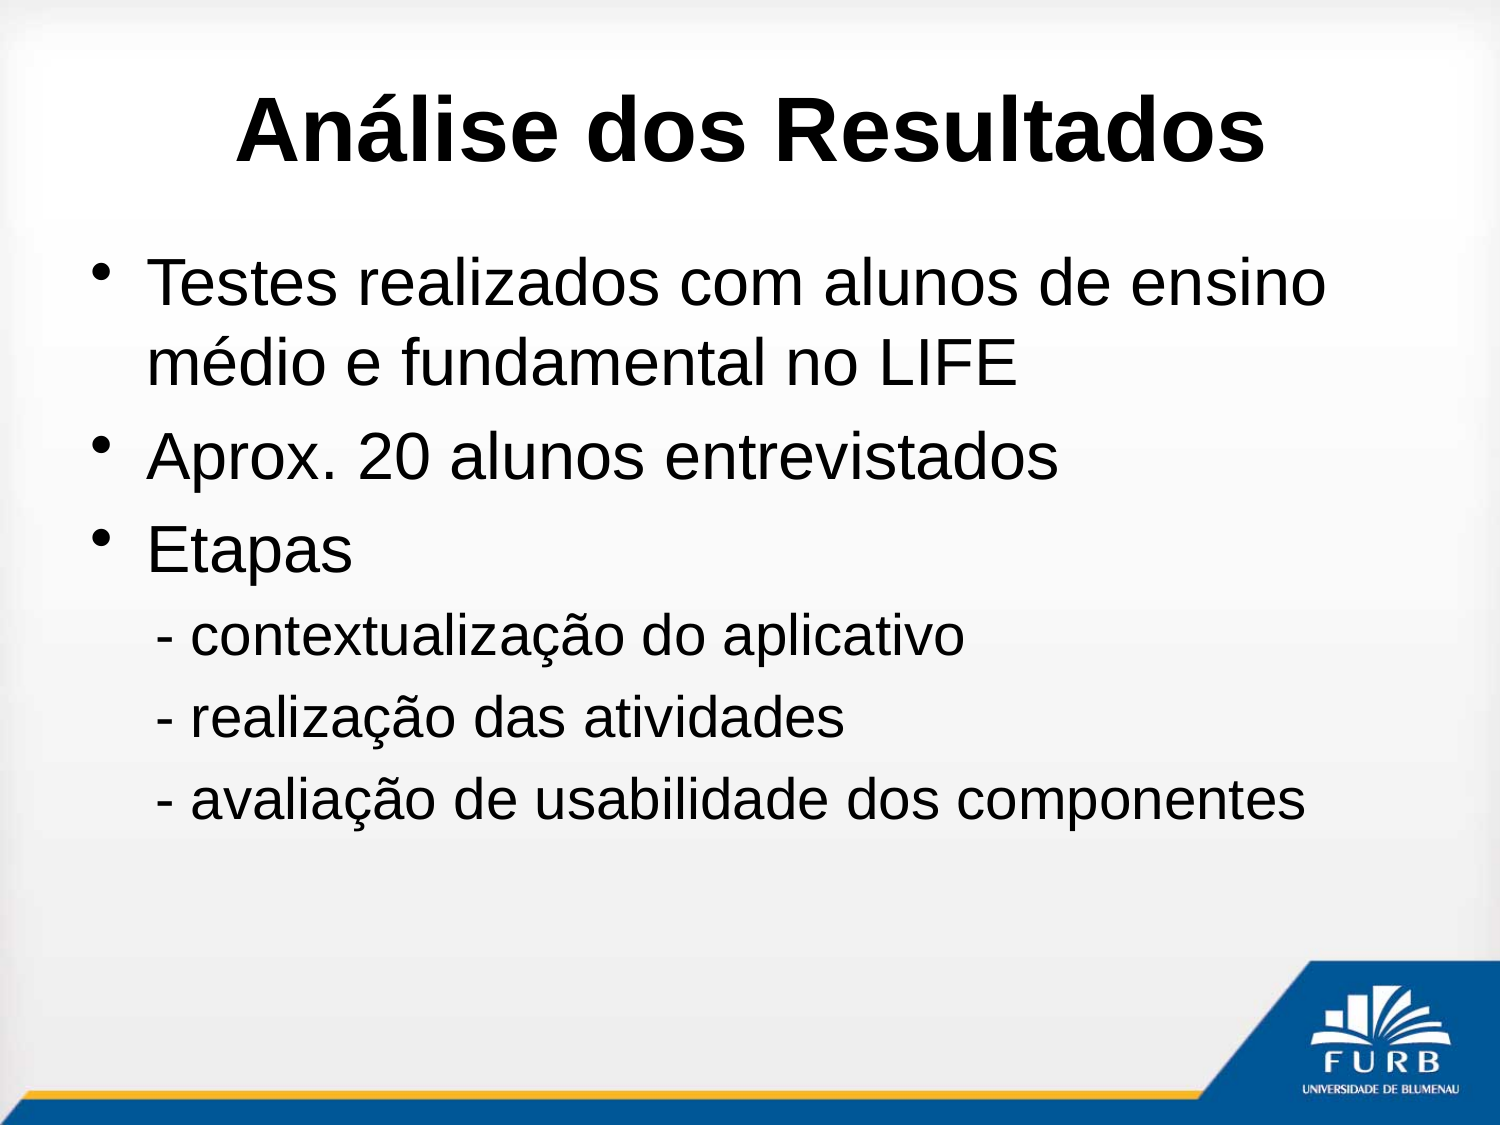

# Análise dos Resultados
Testes realizados com alunos de ensino médio e fundamental no LIFE
Aprox. 20 alunos entrevistados
Etapas
    - contextualização do aplicativo
    - realização das atividades
    - avaliação de usabilidade dos componentes